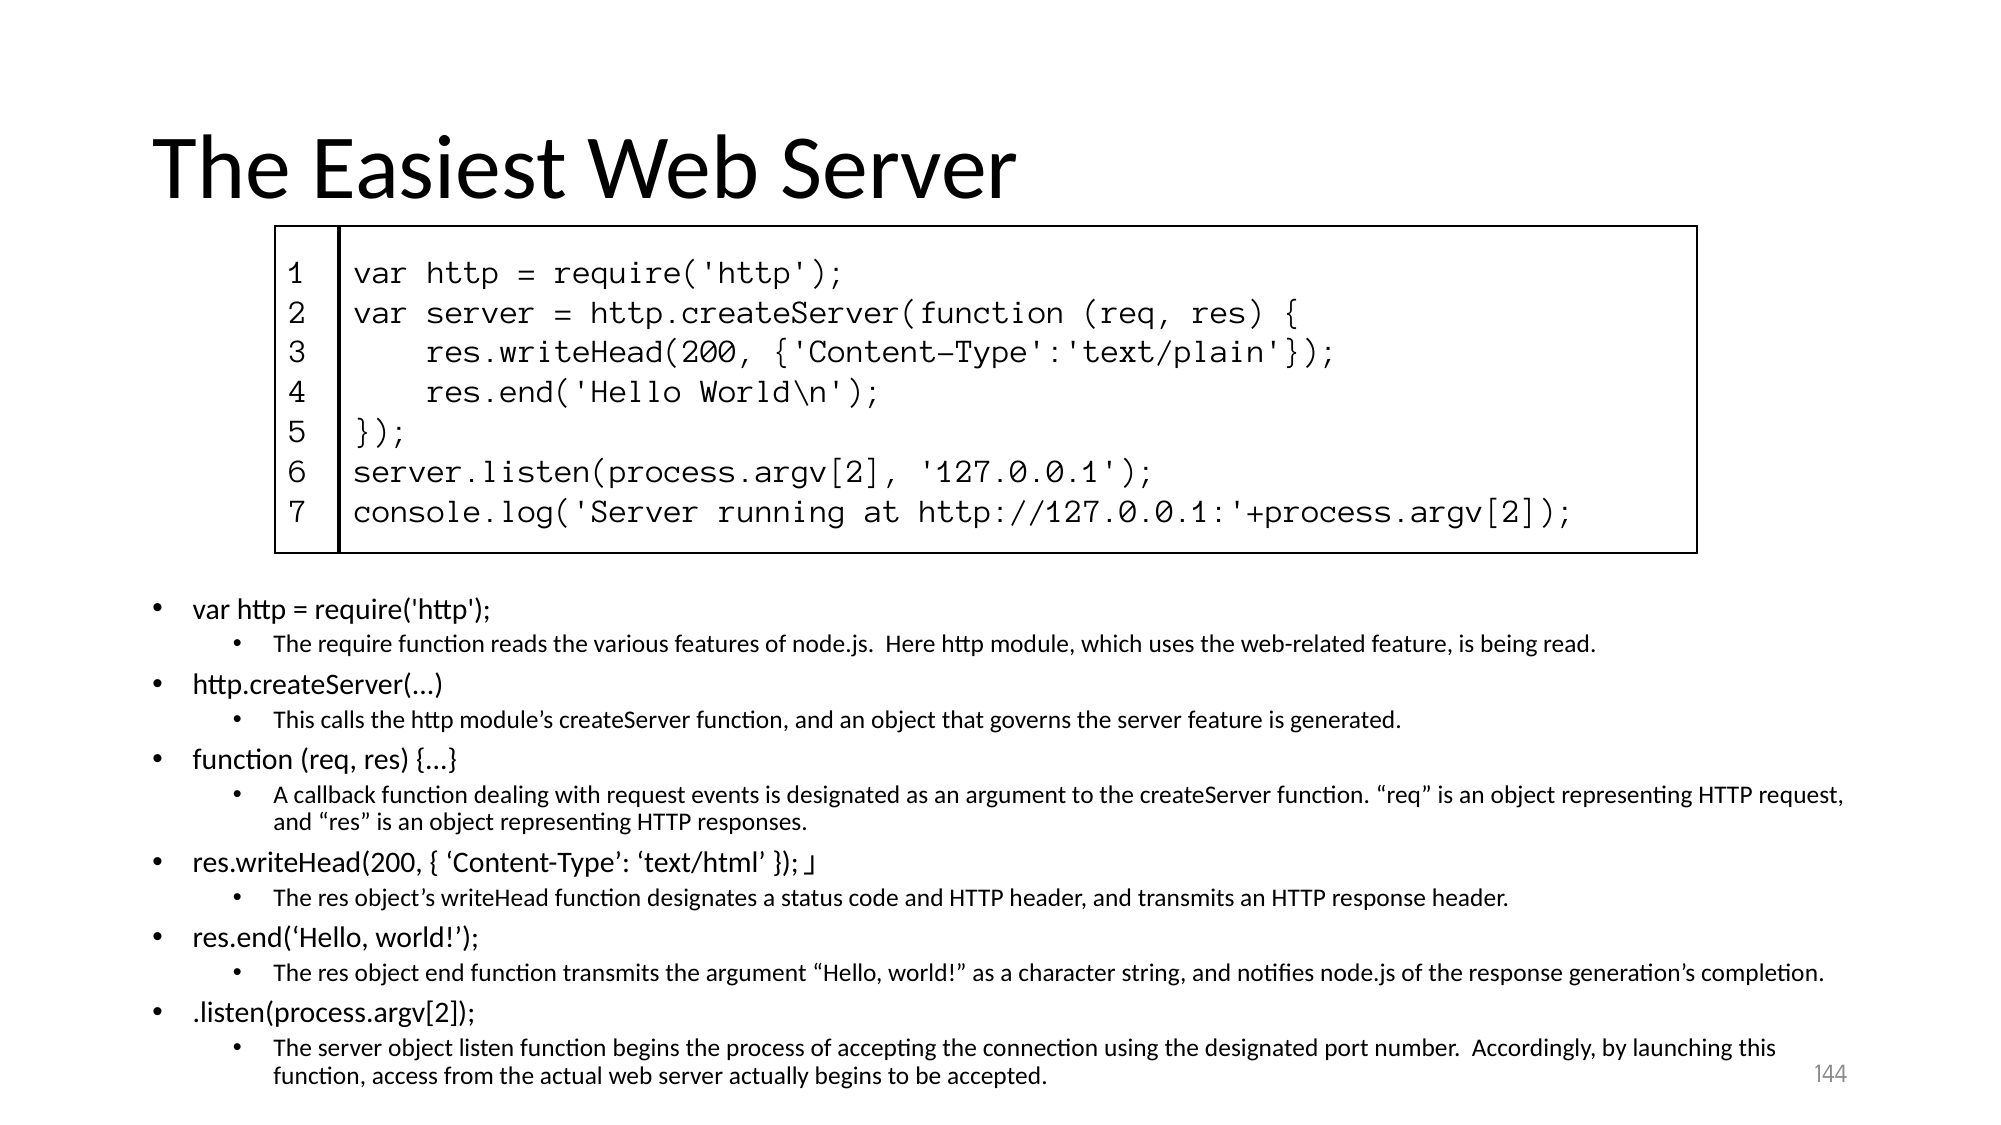

# The Easiest Web Server
1
2
3
4
5
6
7
var http = require('http');
var server = http.createServer(function (req, res) {
    res.writeHead(200, {'Content-Type':'text/plain'});
    res.end('Hello World\n');
});
server.listen(process.argv[2], '127.0.0.1');
console.log('Server running at http://127.0.0.1:'+process.argv[2]);
var http = require('http');
The require function reads the various features of node.js.  Here http module, which uses the web-related feature, is being read.
http.createServer(...)
This calls the http module’s createServer function, and an object that governs the server feature is generated.
function (req, res) {...}
A callback function dealing with request events is designated as an argument to the createServer function. “req” is an object representing HTTP request, and “res” is an object representing HTTP responses.
res.writeHead(200, { ‘Content-Type’: ‘text/html’ });」
The res object’s writeHead function designates a status code and HTTP header, and transmits an HTTP response header.
res.end(‘Hello, world!’);
The res object end function transmits the argument “Hello, world!” as a character string, and notifies node.js of the response generation’s completion.
.listen(process.argv[2]);
The server object listen function begins the process of accepting the connection using the designated port number.  Accordingly, by launching this function, access from the actual web server actually begins to be accepted.
144